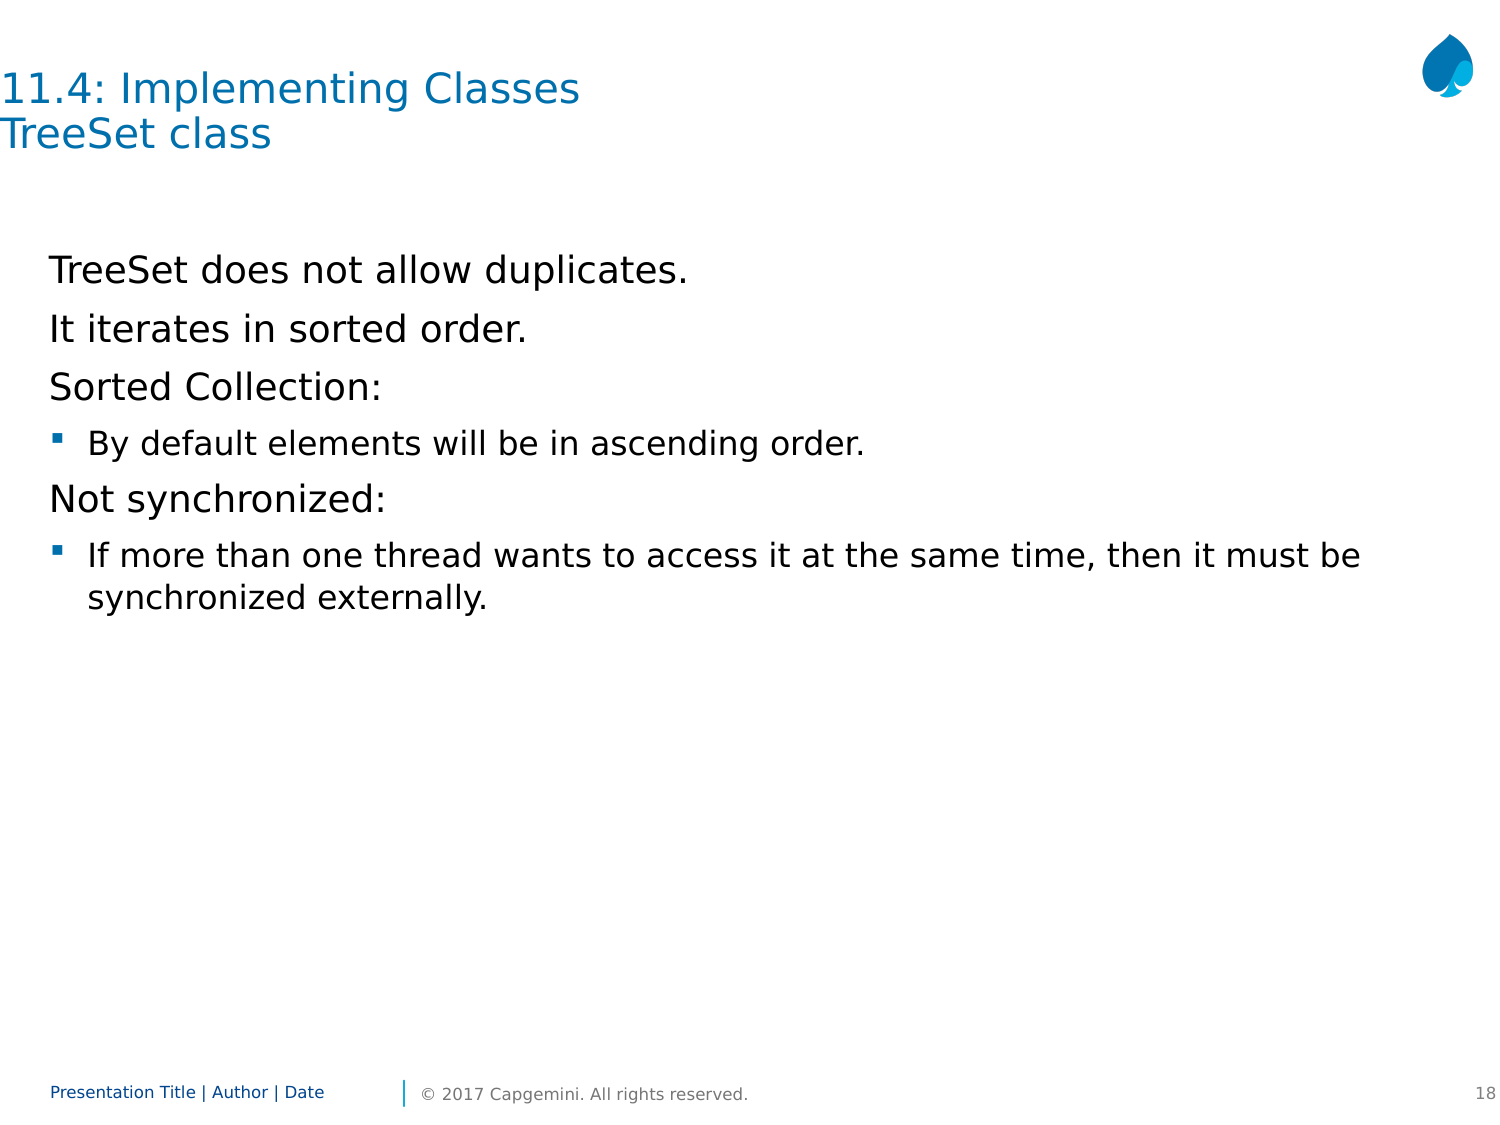

11.4: Implementing Classes
TreeSet class
TreeSet does not allow duplicates.
It iterates in sorted order.
Sorted Collection:
By default elements will be in ascending order.
Not synchronized:
If more than one thread wants to access it at the same time, then it must be synchronized externally.